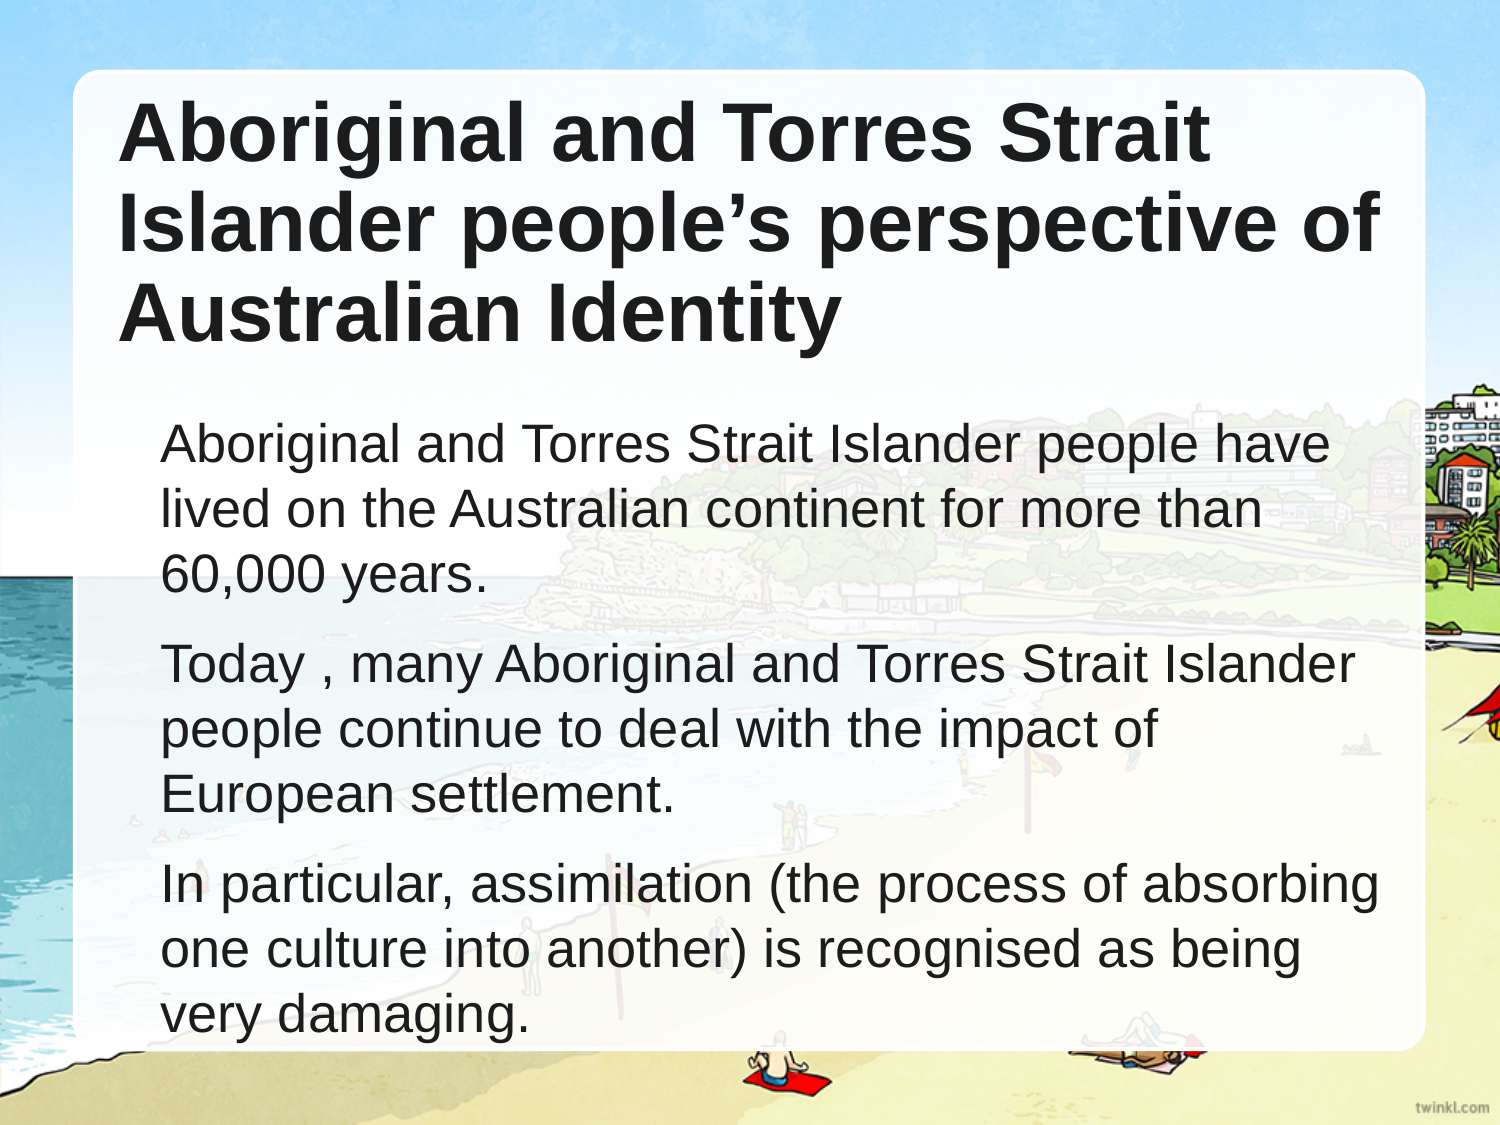

# Aboriginal and Torres Strait Islander people’s perspective of Australian Identity
Aboriginal and Torres Strait Islander people have lived on the Australian continent for more than 60,000 years.
Today , many Aboriginal and Torres Strait Islander people continue to deal with the impact of European settlement.
In particular, assimilation (the process of absorbing one culture into another) is recognised as being very damaging.